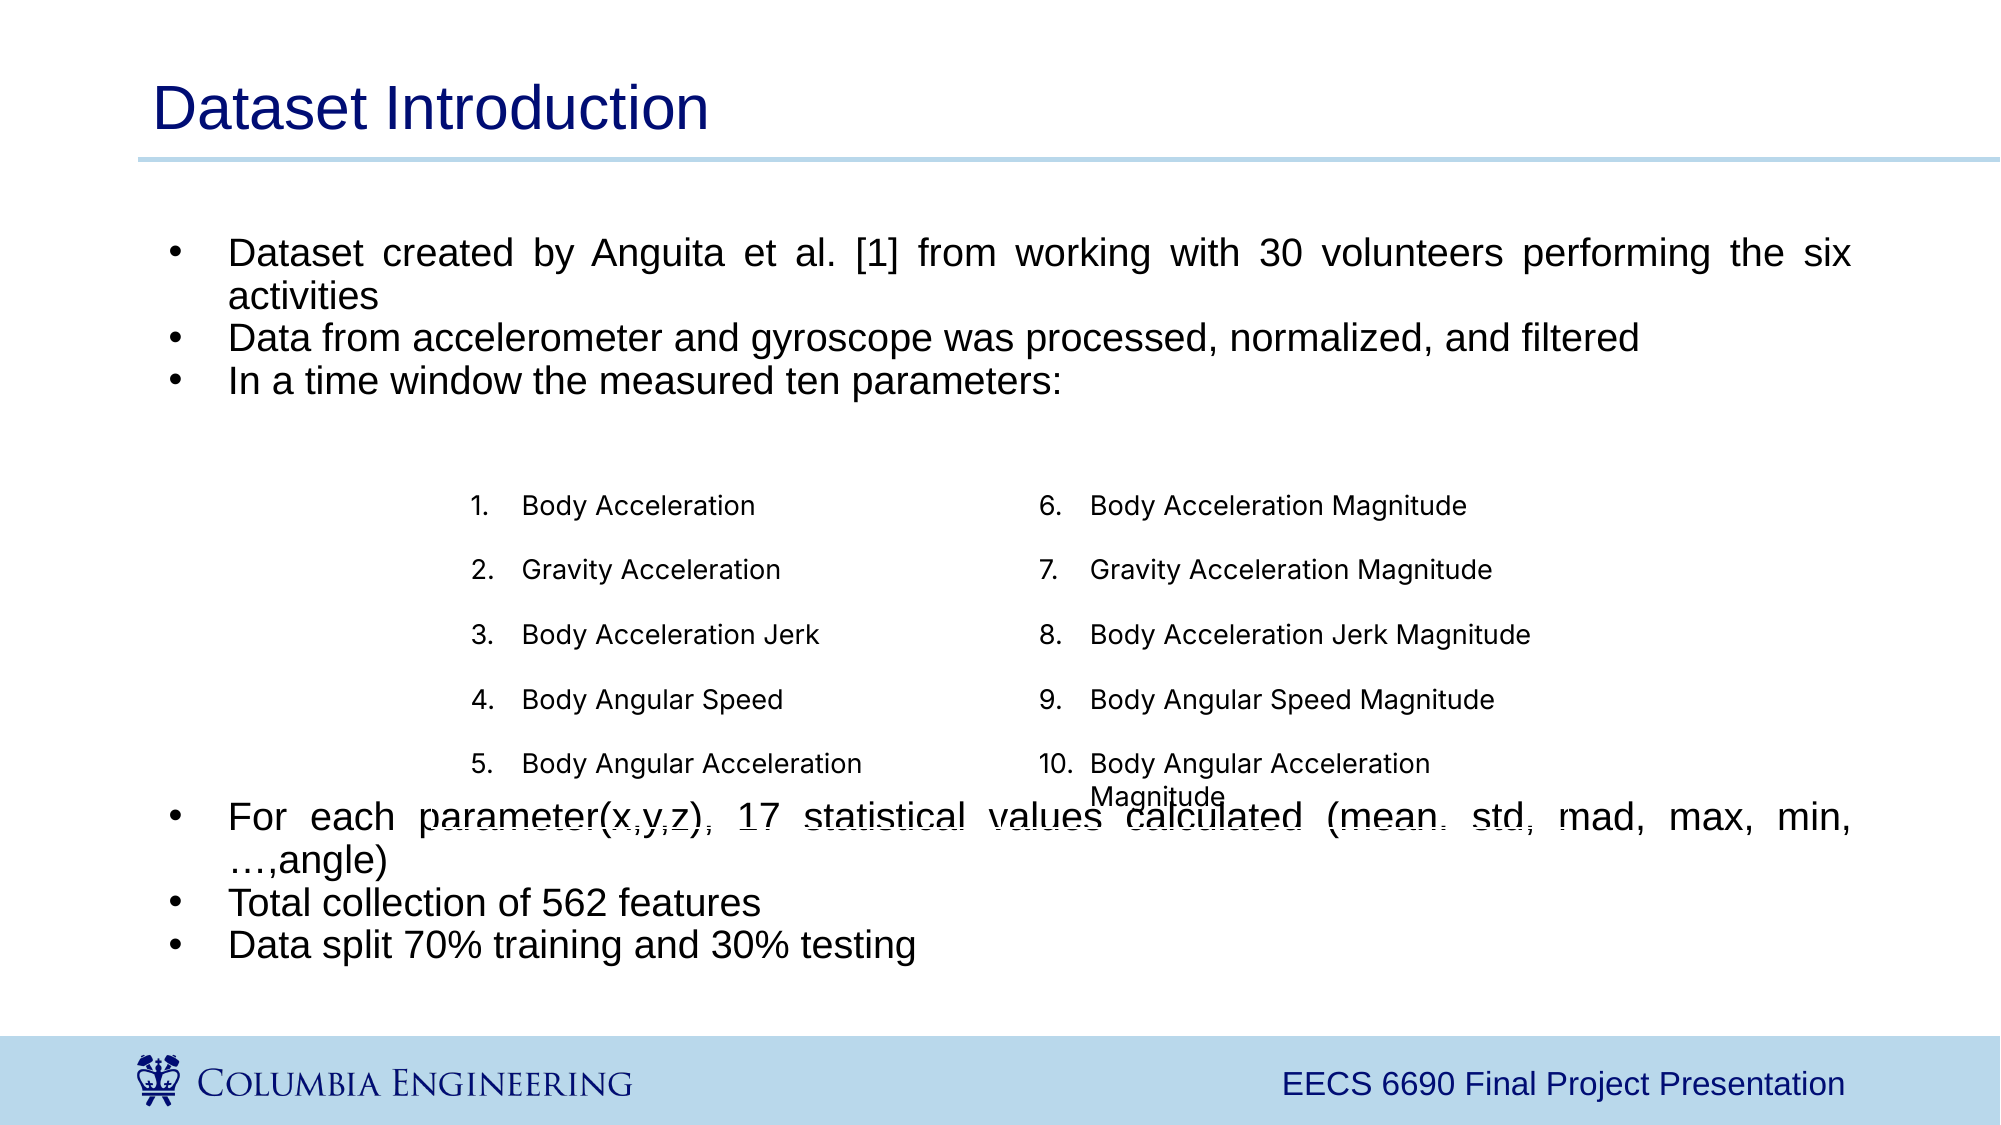

# Dataset Introduction
Dataset created by Anguita et al. [1] from working with 30 volunteers performing the six activities
Data from accelerometer and gyroscope was processed, normalized, and filtered
In a time window the measured ten parameters:

For each parameter(x,y,z), 17 statistical values calculated (mean. std, mad, max, min,…,angle)
Total collection of 562 features
Data split 70% training and 30% testing
| Body Acceleration | Body Acceleration Magnitude |
| --- | --- |
| Gravity Acceleration | Gravity Acceleration Magnitude |
| Body Acceleration Jerk | Body Acceleration Jerk Magnitude |
| Body Angular Speed | Body Angular Speed Magnitude |
| Body Angular Acceleration | Body Angular Acceleration Magnitude |
EECS 6690 Final Project Presentation